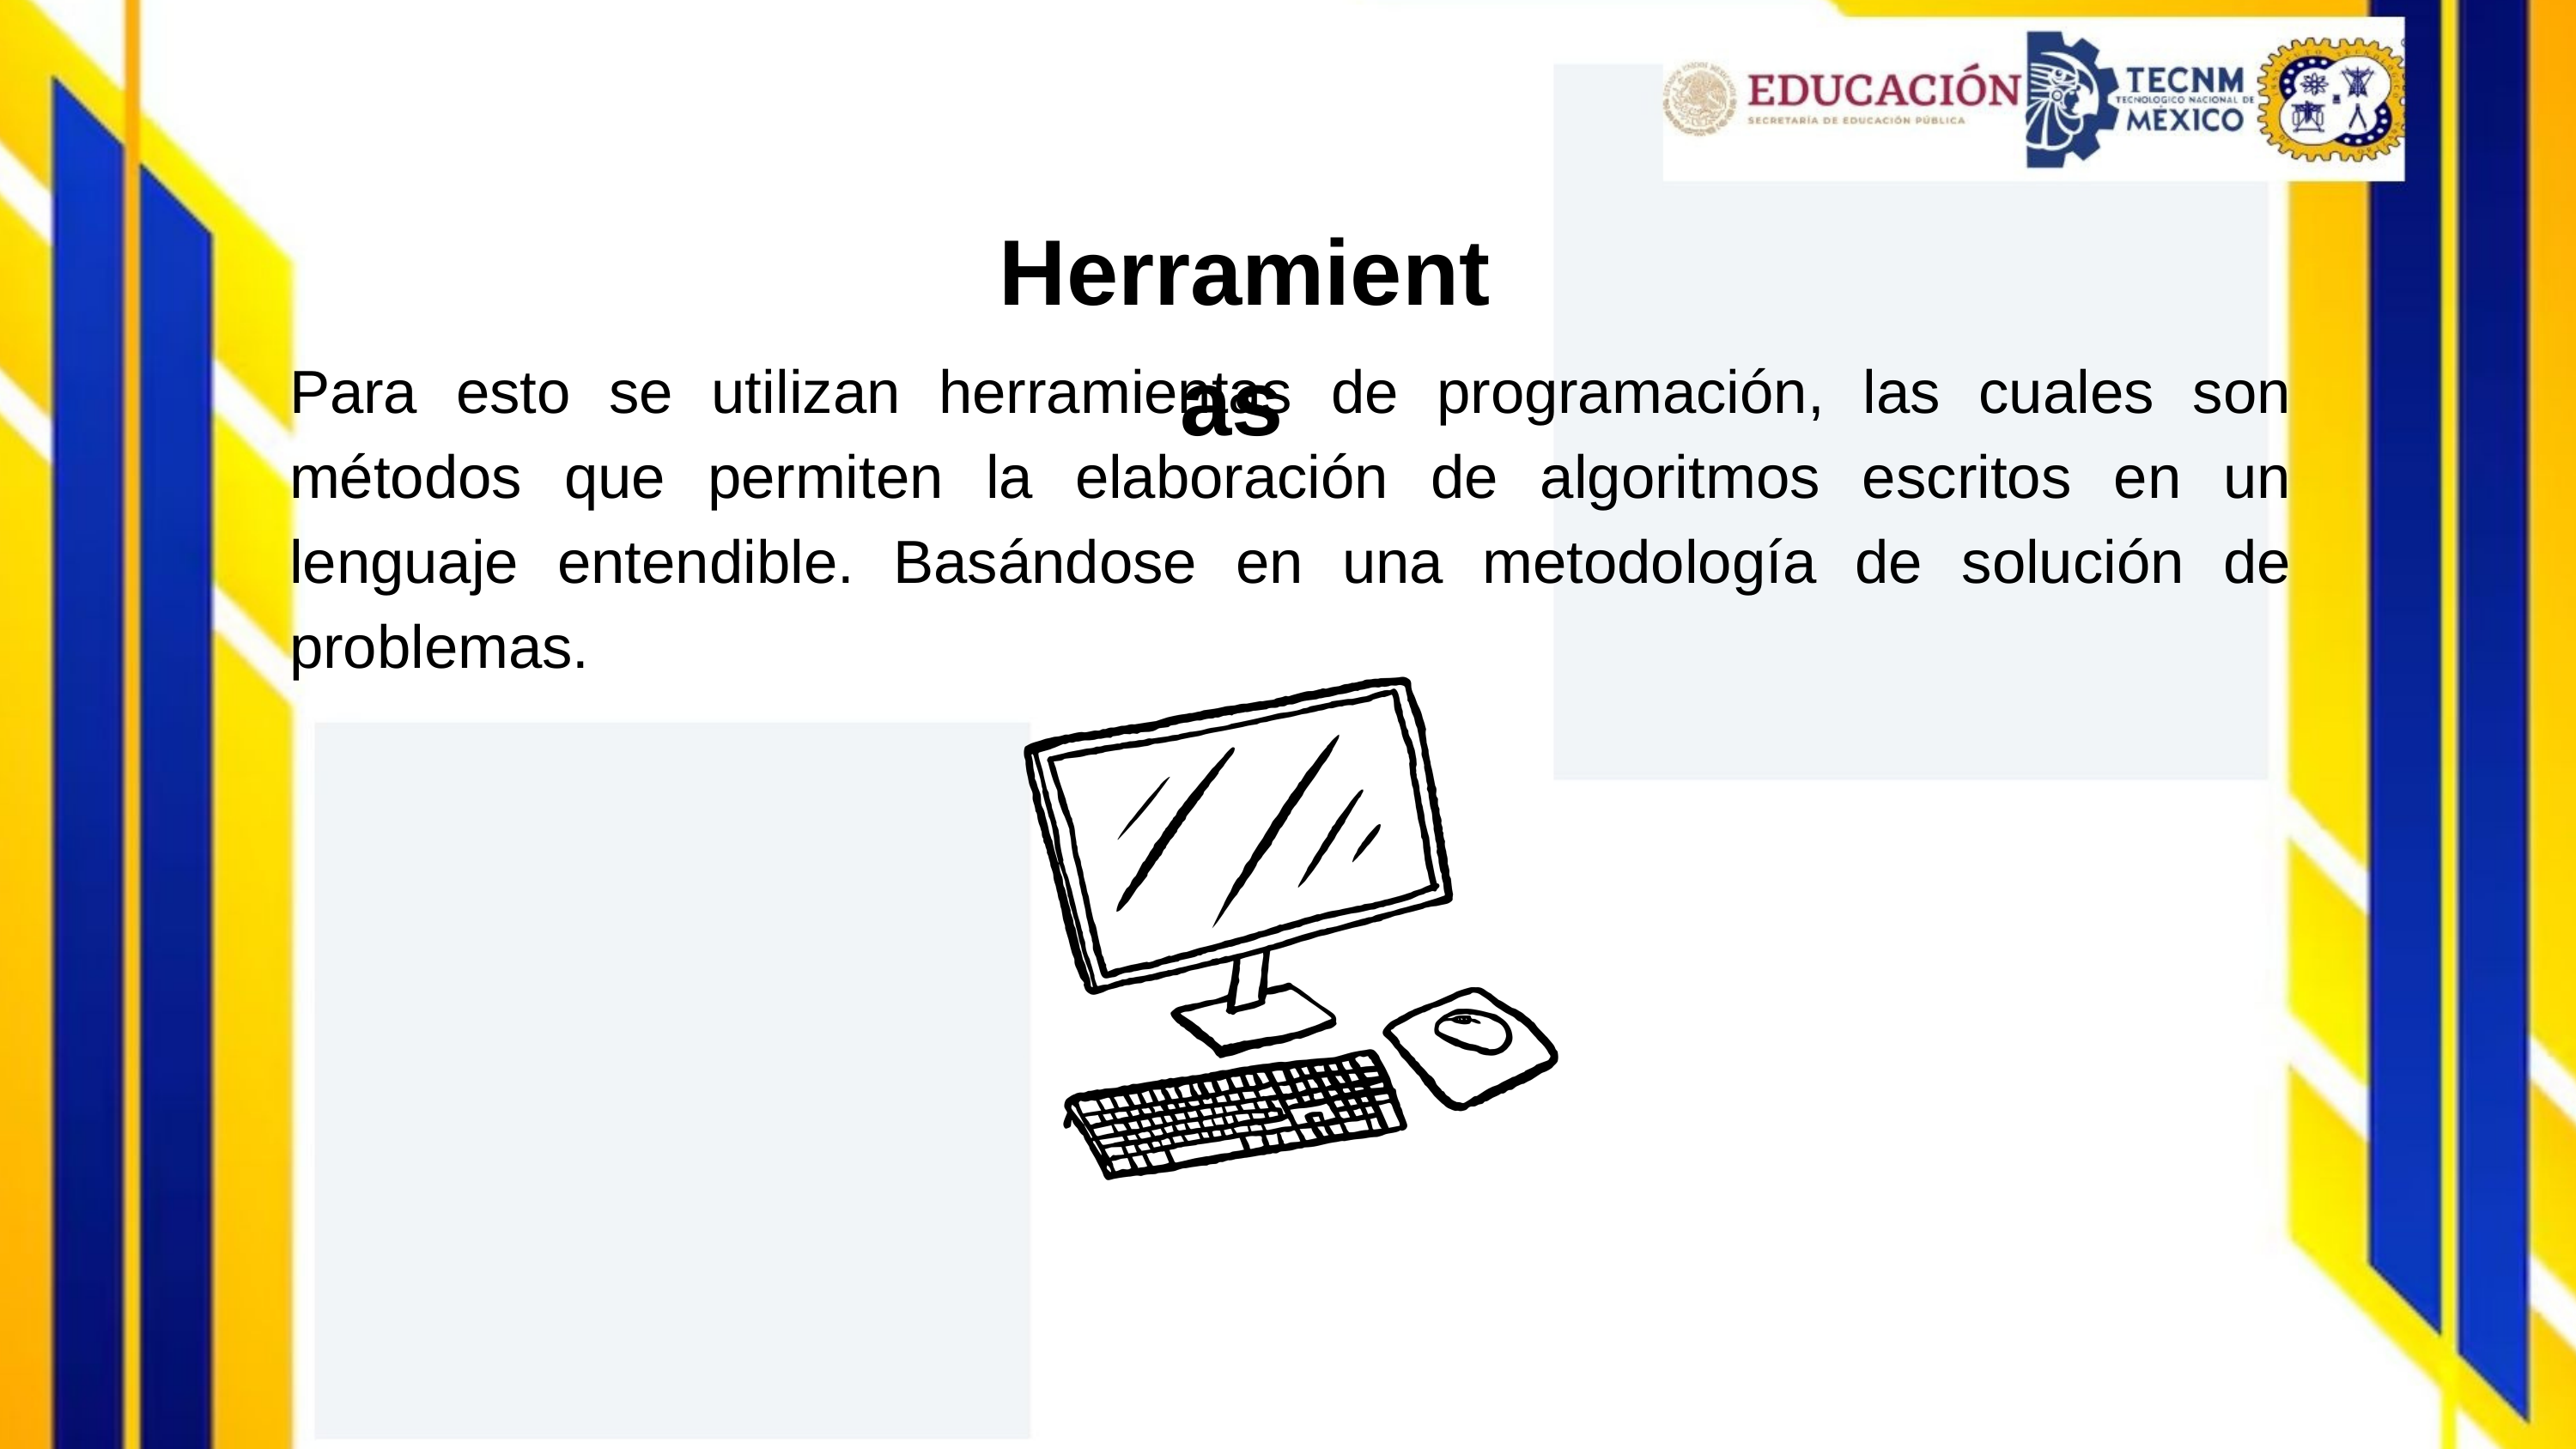

Herramientas
Para esto se utilizan herramientas de programación, las cuales son métodos que permiten la elaboración de algoritmos escritos en un lenguaje entendible. Basándose en una metodología de solución de problemas.